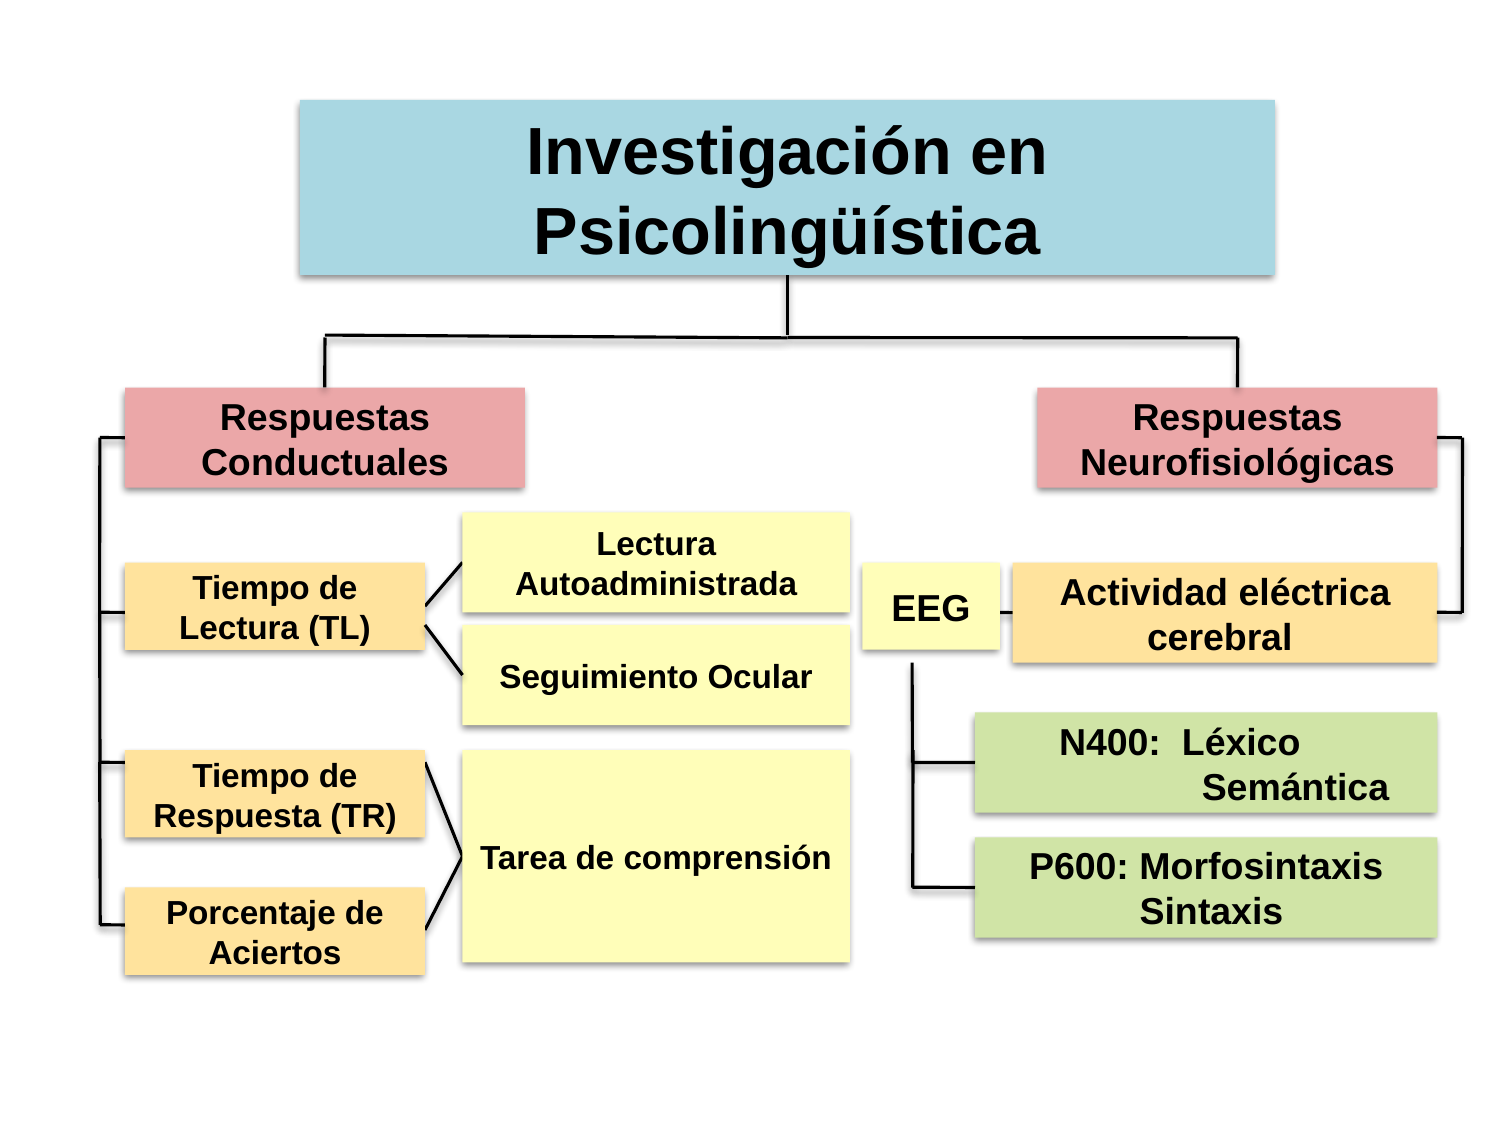

Investigación en Psicolingüística

Respuestas Conductuales
Respuestas Neurofisiológicas
Lectura Autoadministrada
Tiempo de Lectura (TL)
EEG
Actividad eléctrica cerebral
Seguimiento Ocular
N400:  Léxico
                 Semántica
Tiempo de Respuesta (TR)
Tarea de comprensión
P600: Morfosintaxis
 Sintaxis
Porcentaje de Aciertos